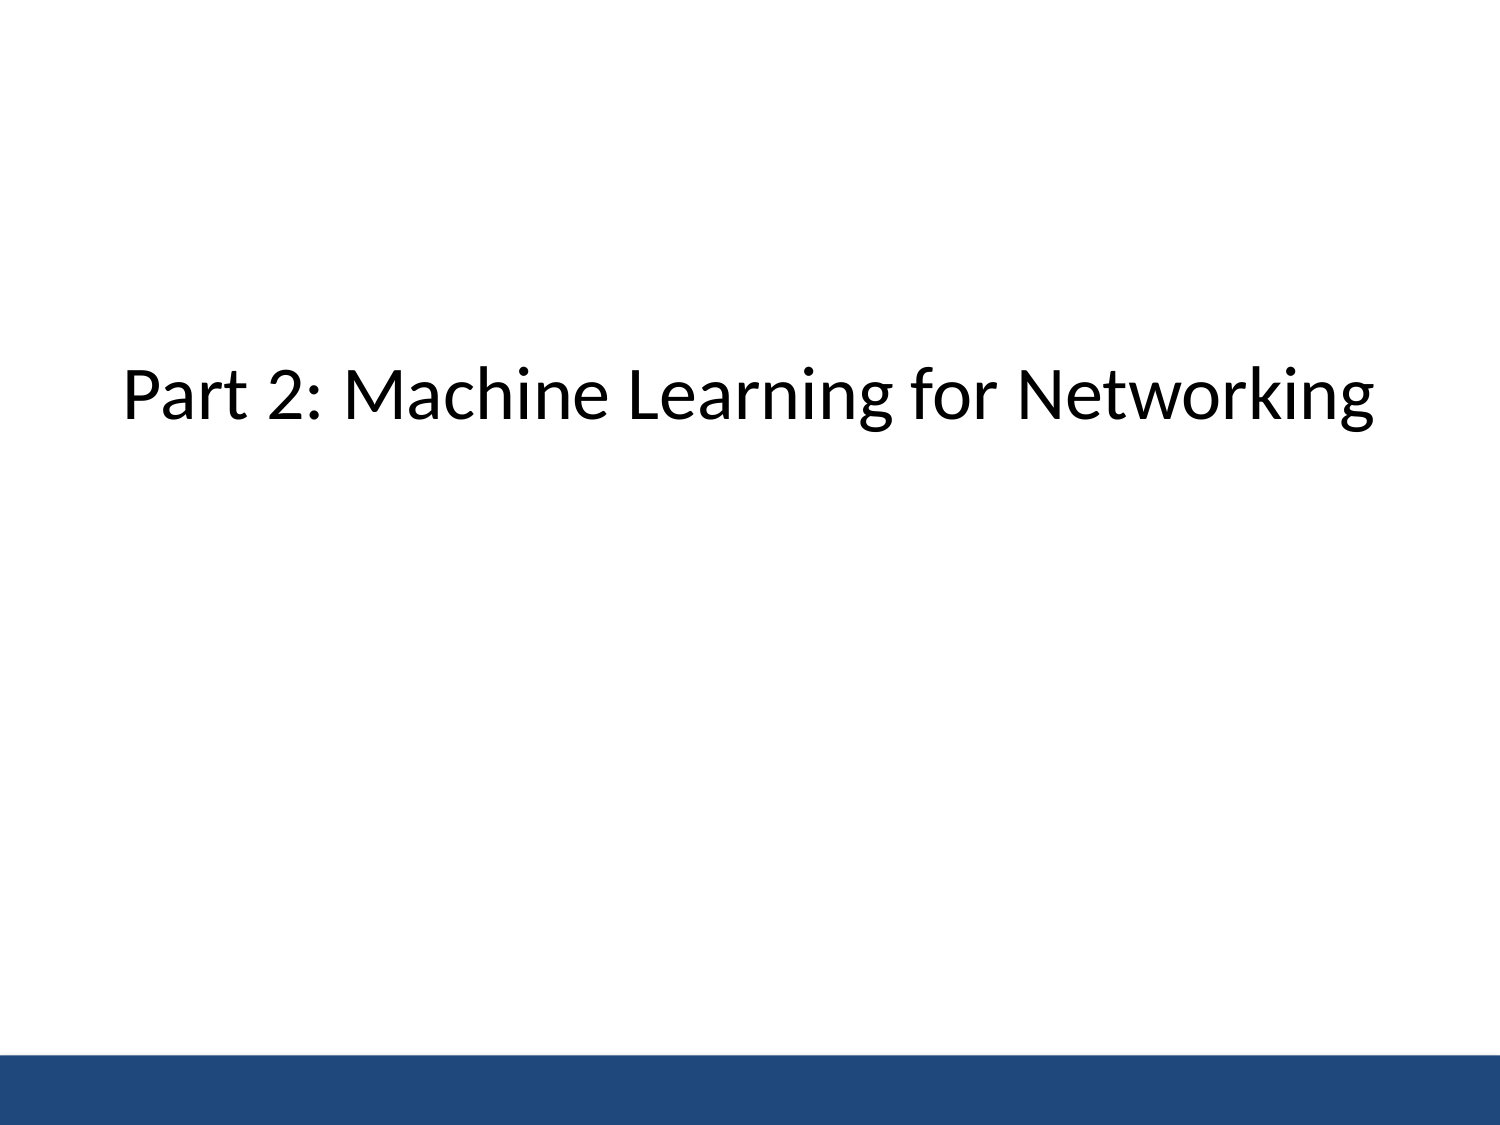

# Part 2: Machine Learning for Networking